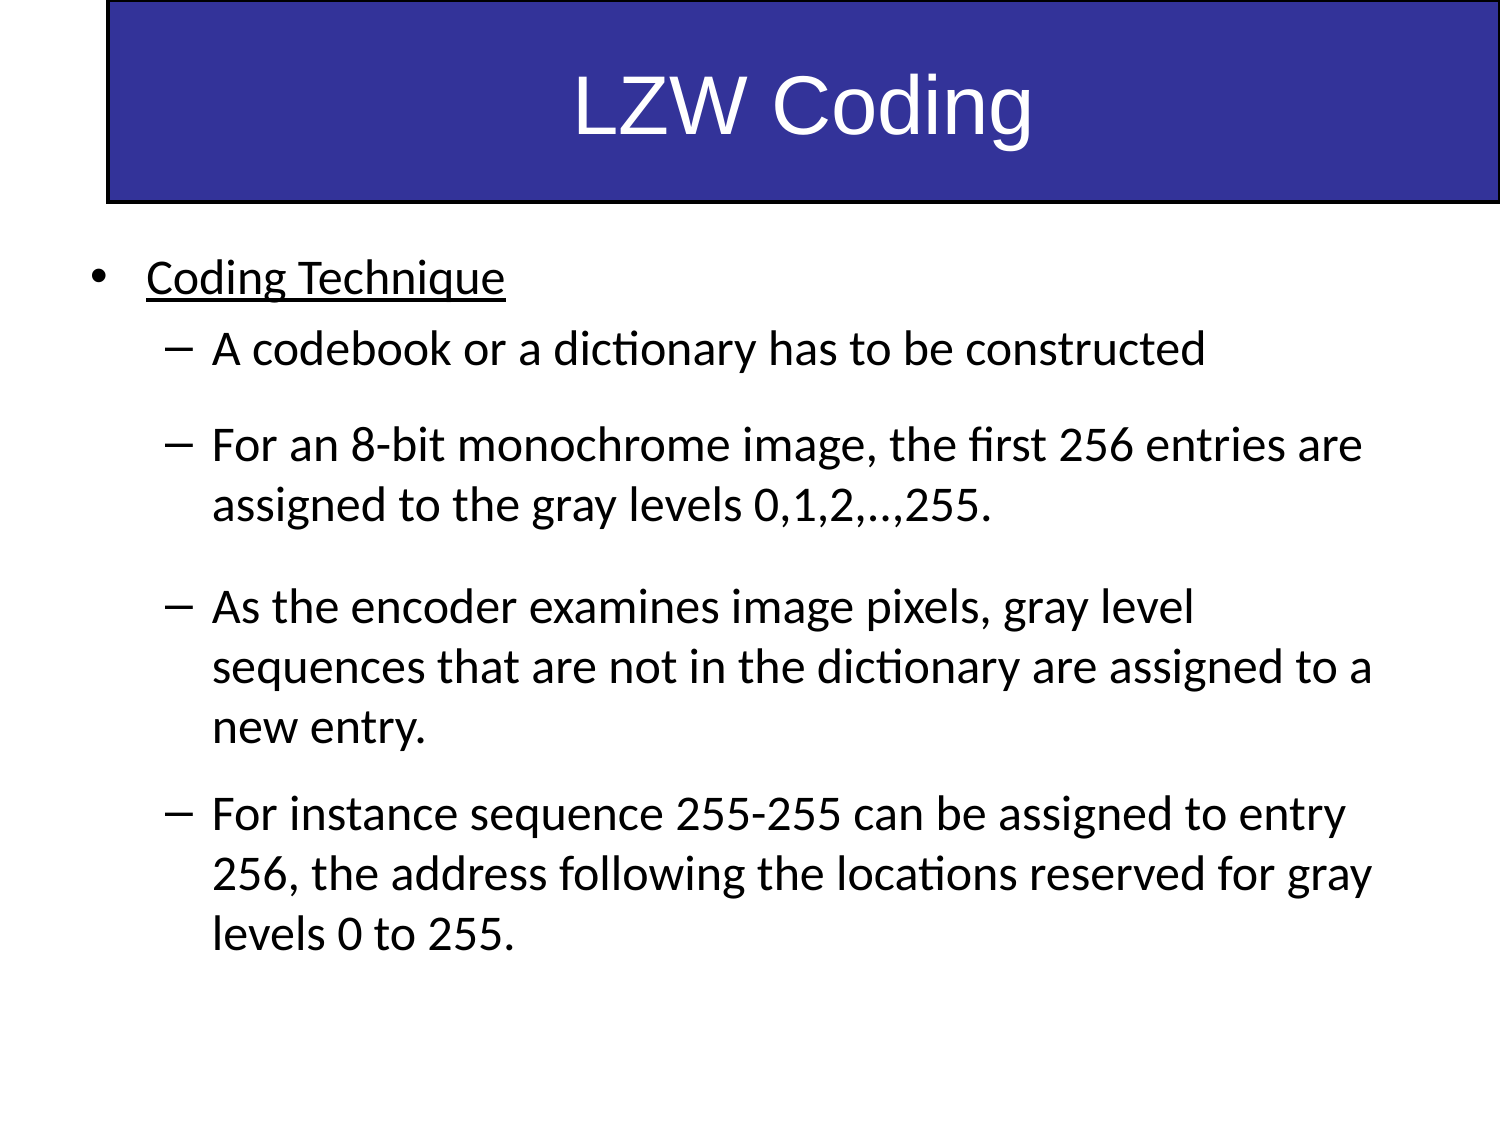

LZW Coding
Coding Technique
A codebook or a dictionary has to be constructed

For an 8-bit monochrome image, the first 256 entries are assigned to the gray levels 0,1,2,..,255.

As the encoder examines image pixels, gray level sequences that are not in the dictionary are assigned to a new entry.

For instance sequence 255-255 can be assigned to entry 256, the address following the locations reserved for gray levels 0 to 255.